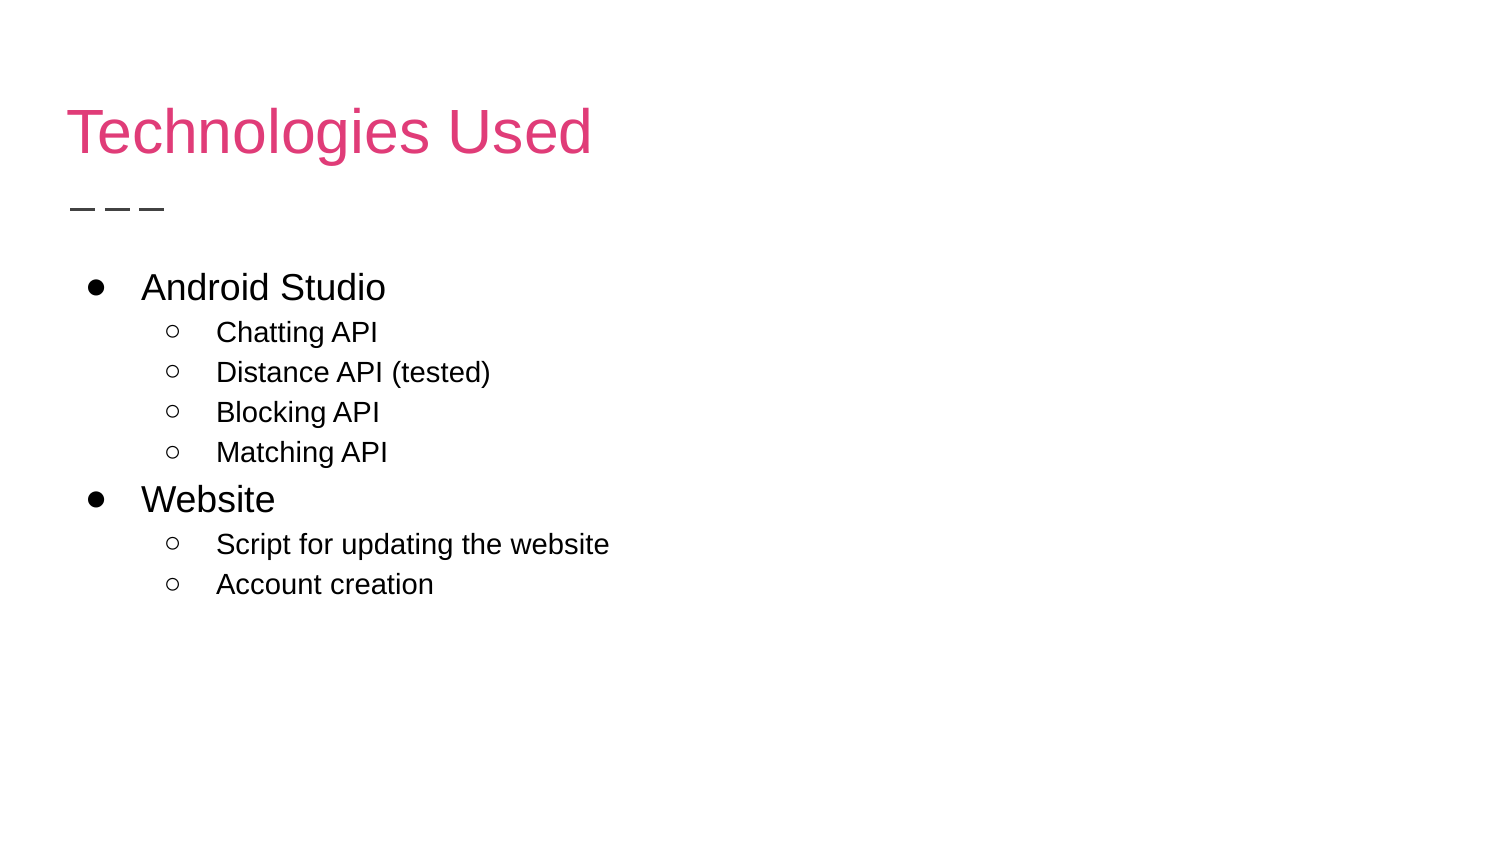

# Technologies Used
Android Studio
Chatting API
Distance API (tested)
Blocking API
Matching API
Website
Script for updating the website
Account creation